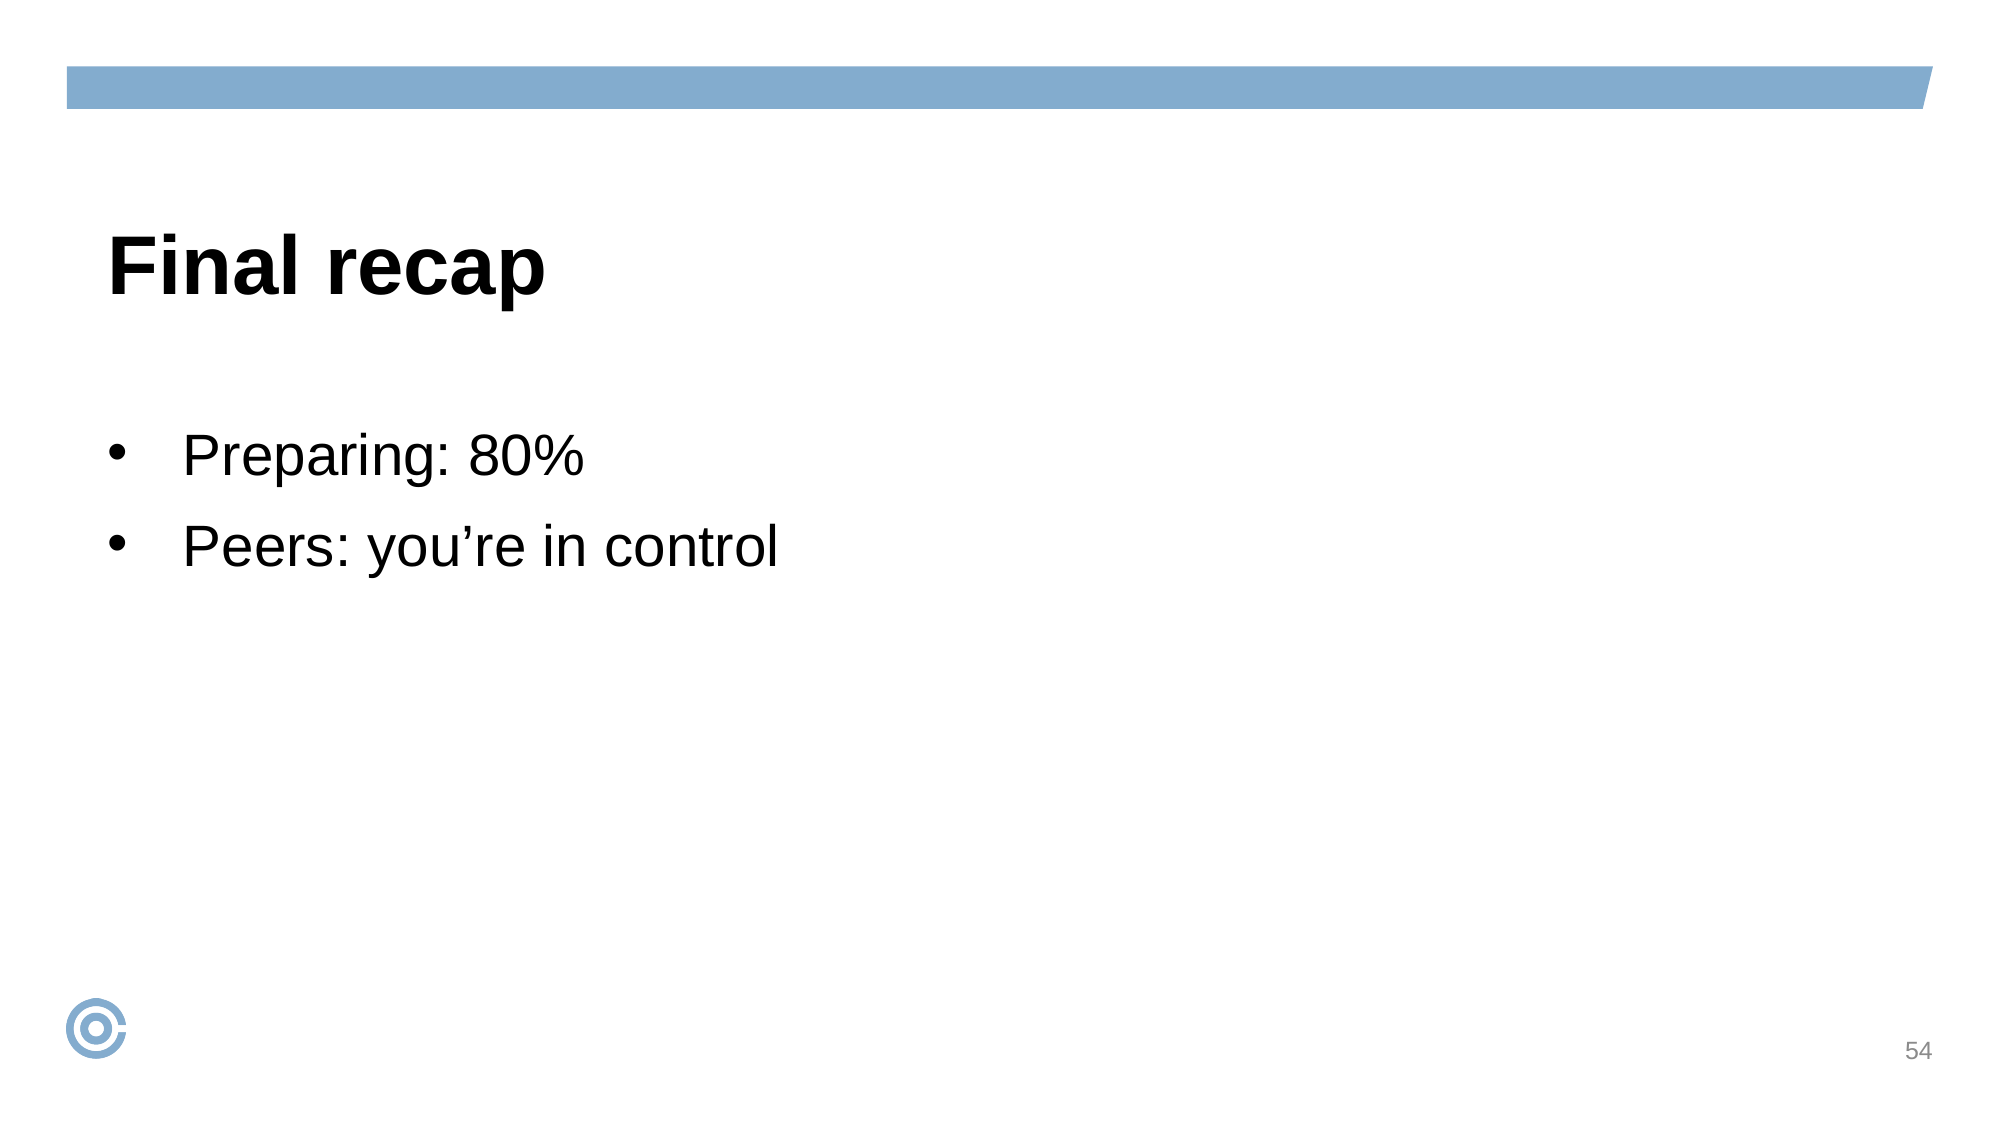

Final recap

Preparing: 80%
Peers: you’re in control
54